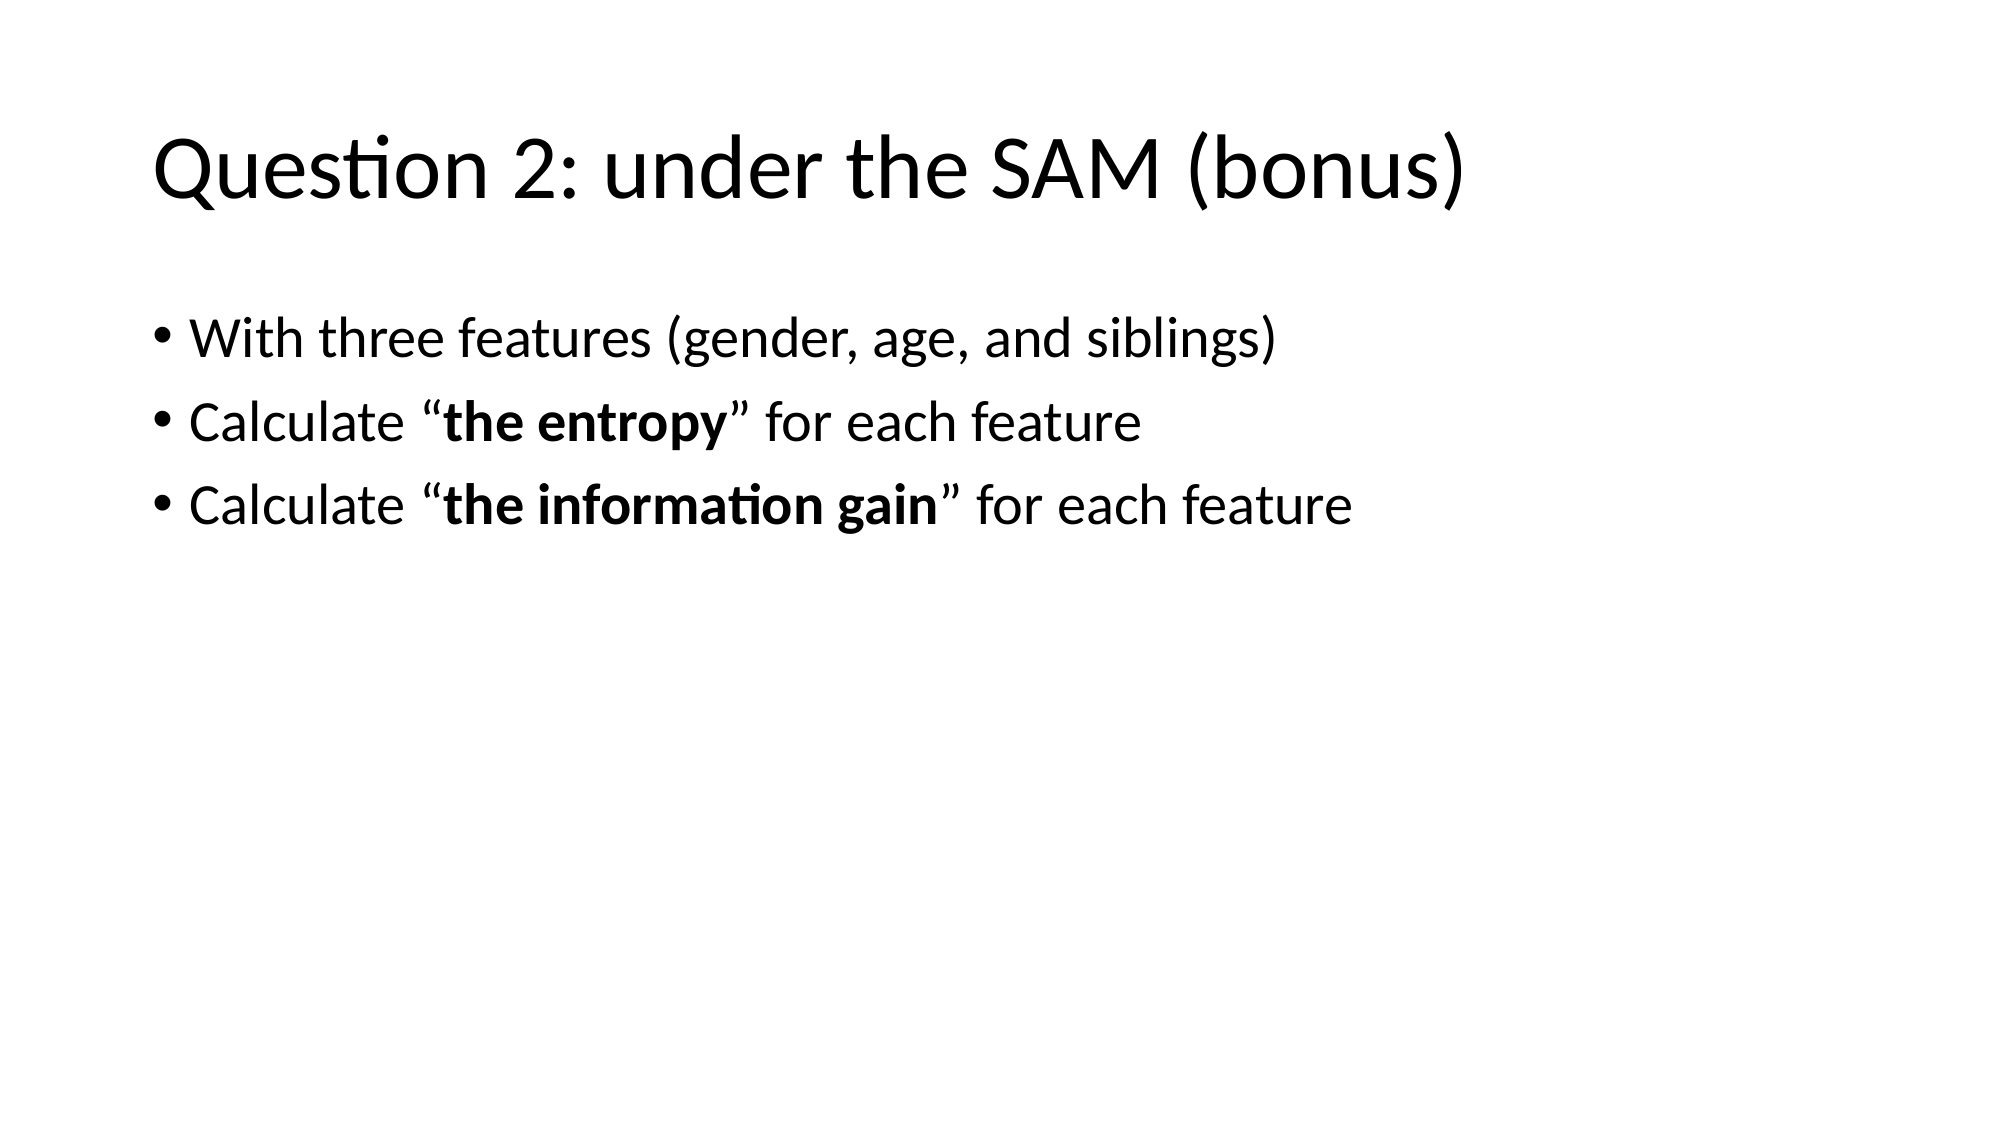

# Question 2: under the SAM (bonus)
With three features (gender, age, and siblings)
Calculate “the entropy” for each feature
Calculate “the information gain” for each feature